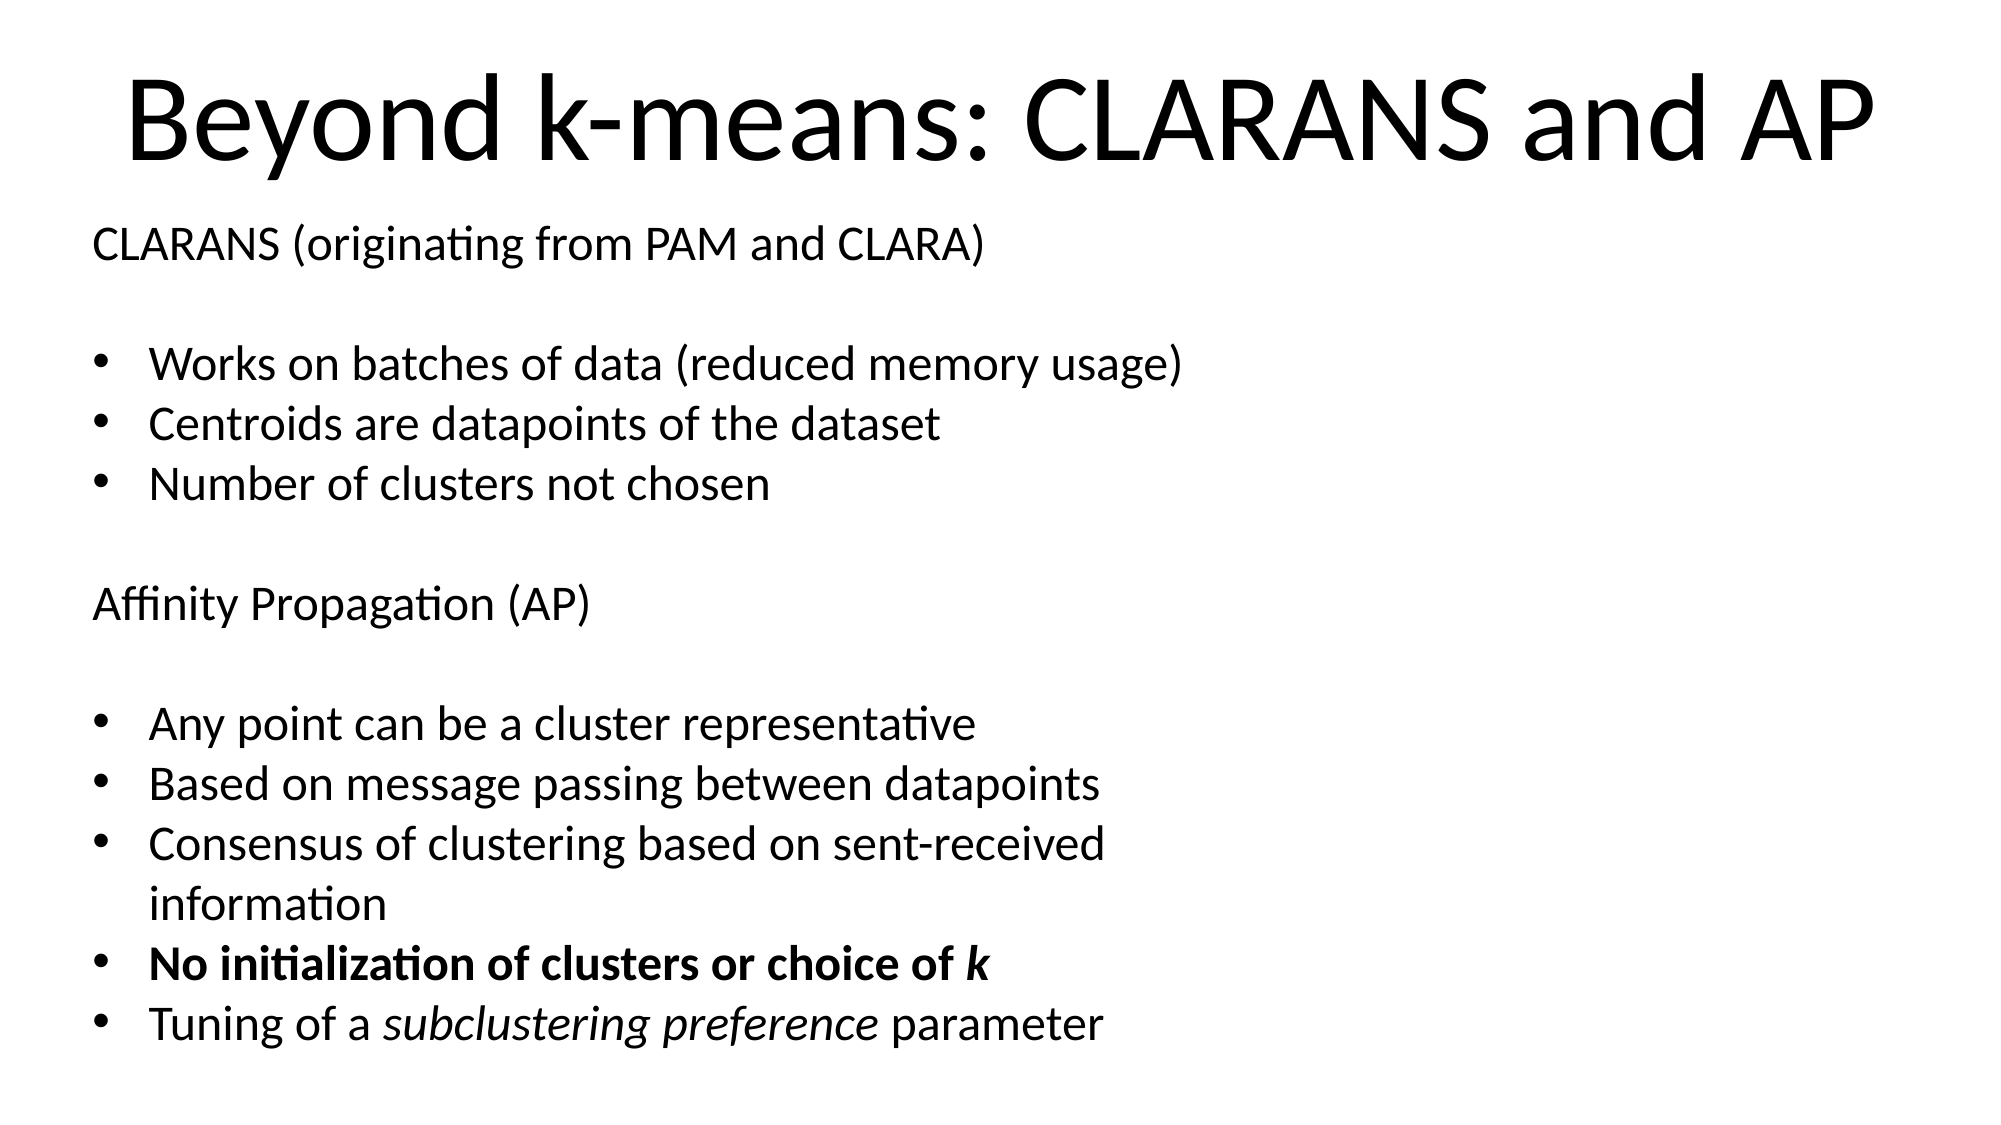

Beyond k-means: CLARANS and AP
CLARANS (originating from PAM and CLARA)

Works on batches of data (reduced memory usage)
Centroids are datapoints of the dataset
Number of clusters not chosen

Affinity Propagation (AP)

Any point can be a cluster representative
Based on message passing between datapoints
Consensus of clustering based on sent-received
information
No initialization of clusters or choice of k
Tuning of a subclustering preference parameter